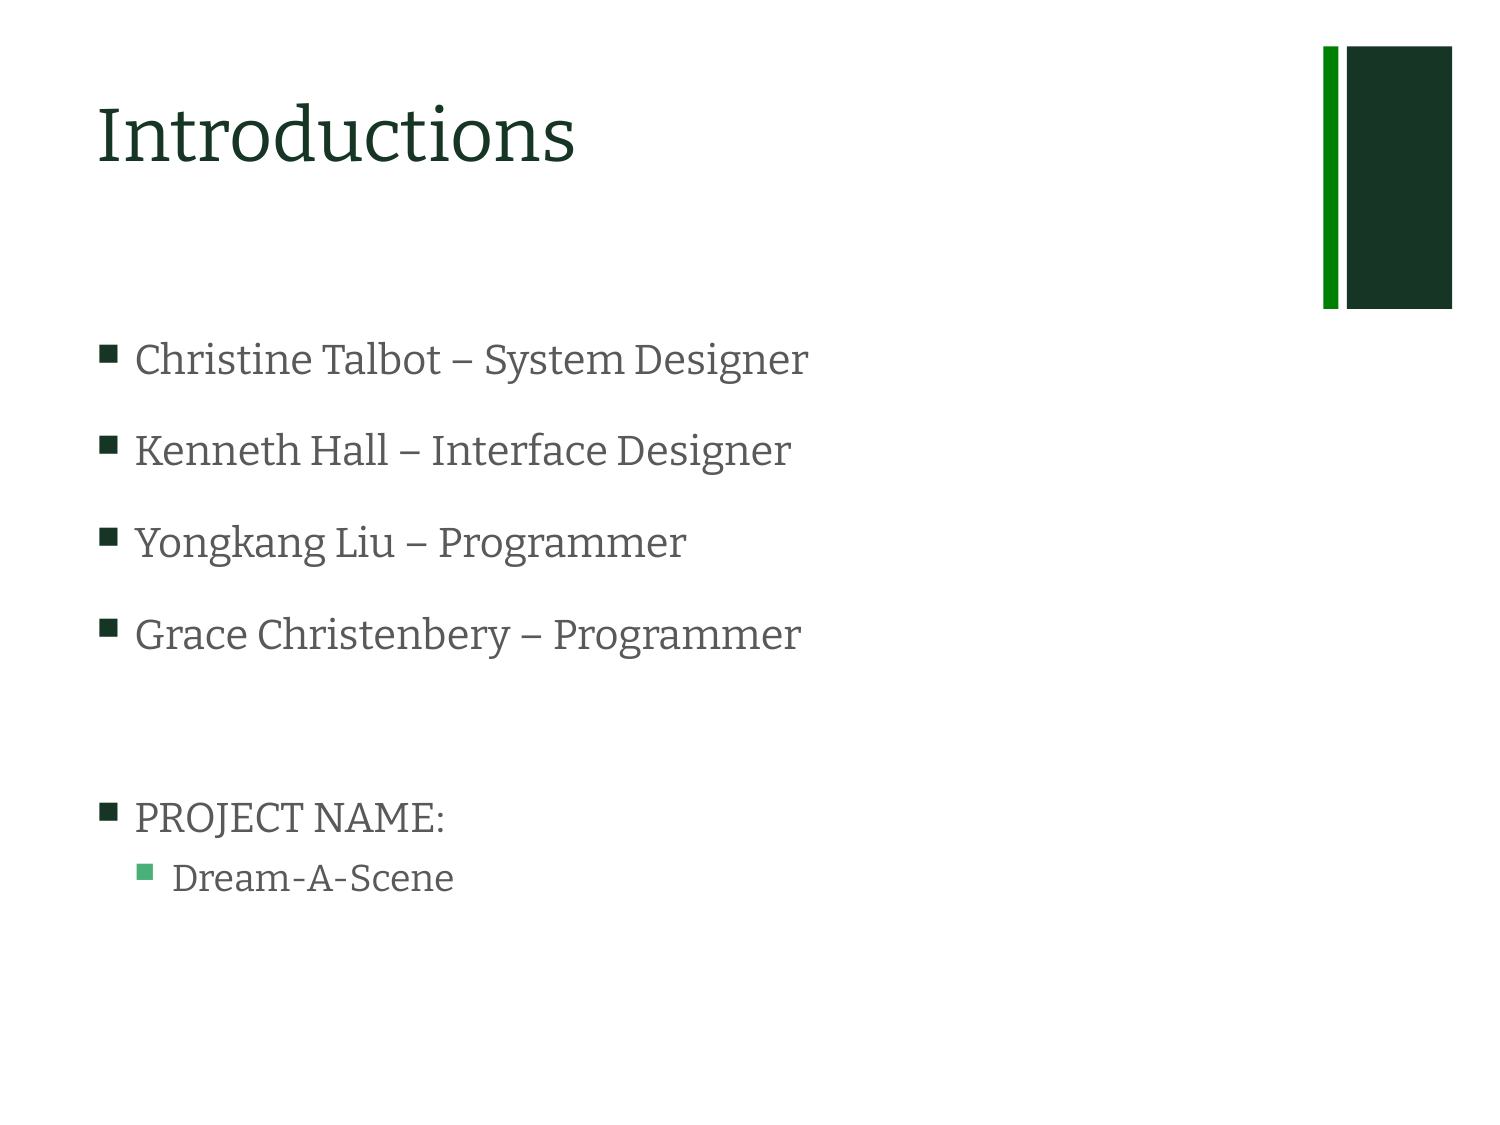

# Introductions
Christine Talbot – System Designer
Kenneth Hall – Interface Designer
Yongkang Liu – Programmer
Grace Christenbery – Programmer

PROJECT NAME:
Dream-A-Scene

1